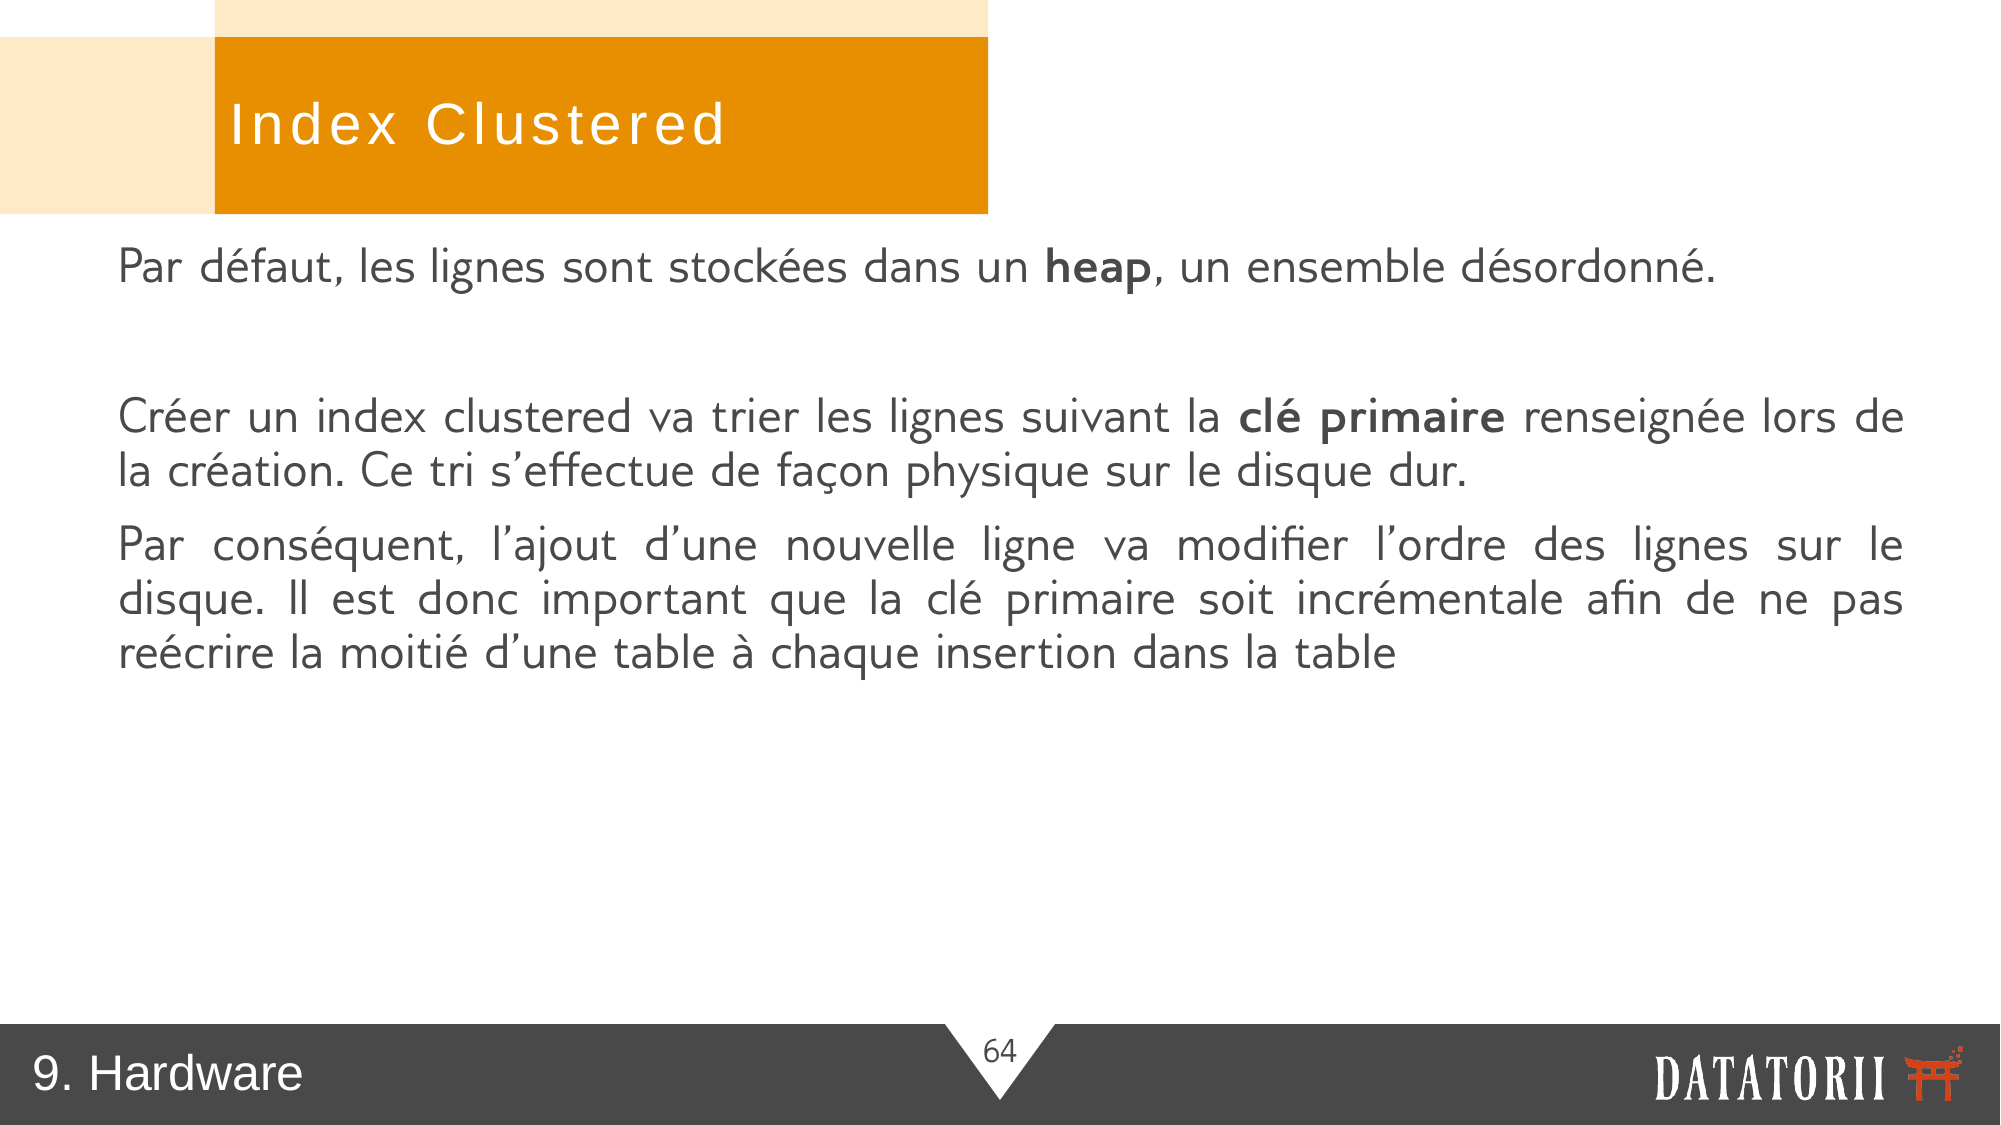

Index Clustered
Par défaut, les lignes sont stockées dans un heap, un ensemble désordonné.

Créer un index clustered va trier les lignes suivant la clé primaire renseignée lors de la création. Ce tri s’effectue de façon physique sur le disque dur.
Par conséquent, l’ajout d’une nouvelle ligne va modifier l’ordre des lignes sur le disque. Il est donc important que la clé primaire soit incrémentale afin de ne pas reécrire la moitié d’une table à chaque insertion dans la table
9. Hardware